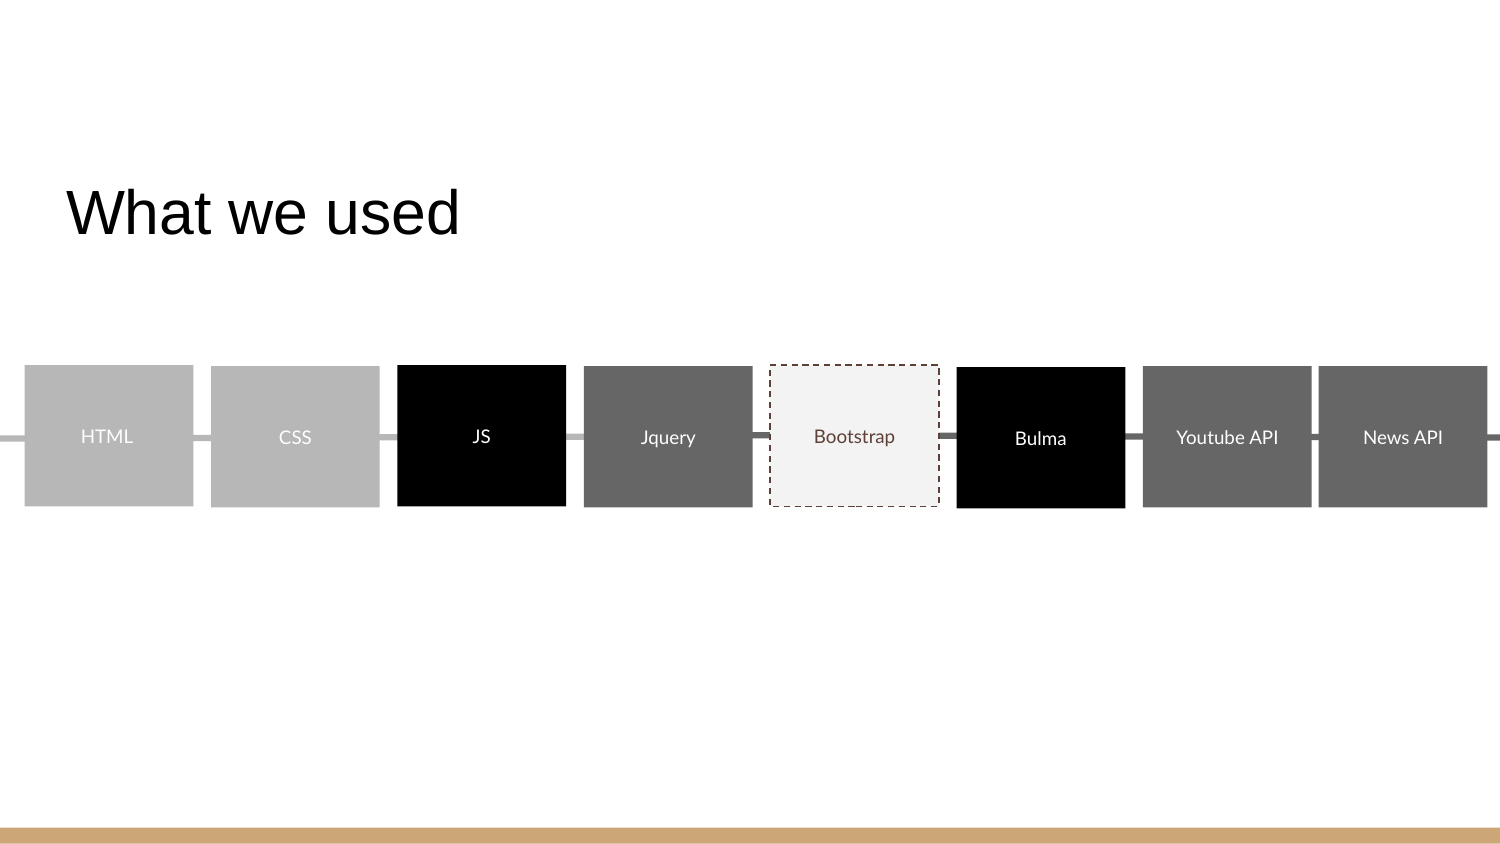

# What we used
JS
HTML
Bootstrap
CSS
News API
Jquery
Youtube API
Bulma